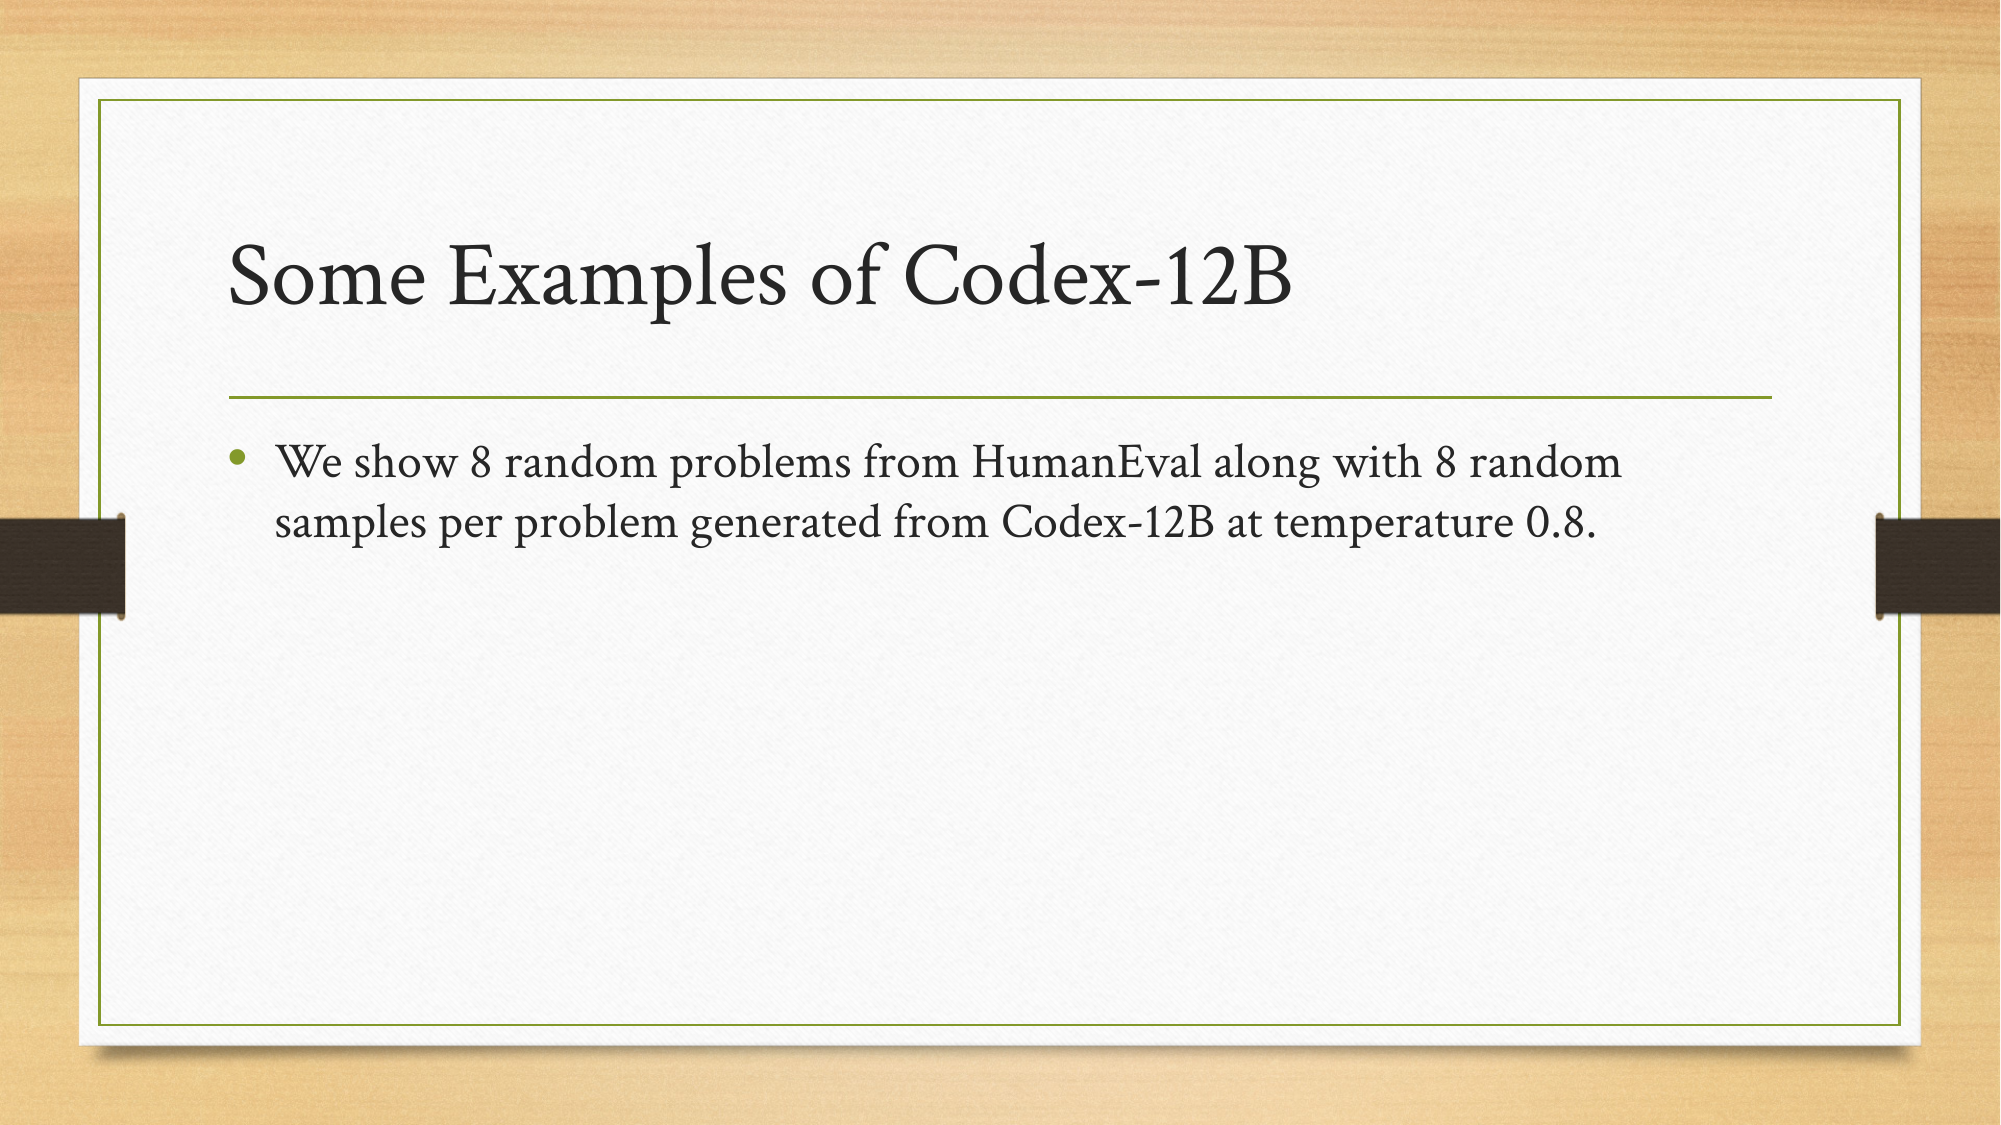

# Some Examples of Codex-12B
We show 8 random problems from HumanEval along with 8 random samples per problem generated from Codex-12B at temperature 0.8.